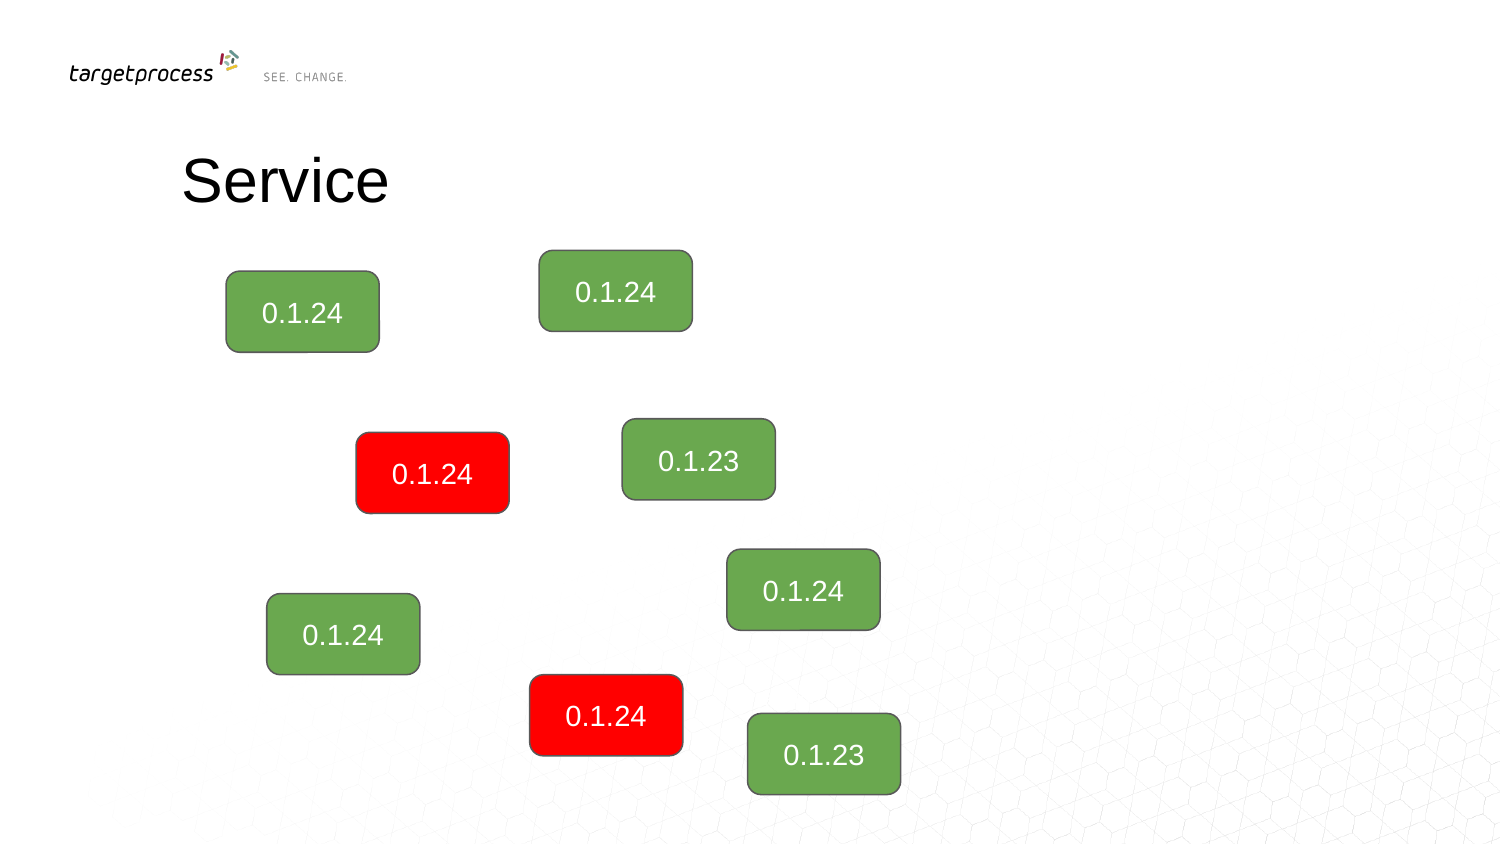

Service
0.1.24
0.1.24
0.1.23
0.1.24
0.1.24
0.1.24
ap=foo
0.1.24
0.1.23